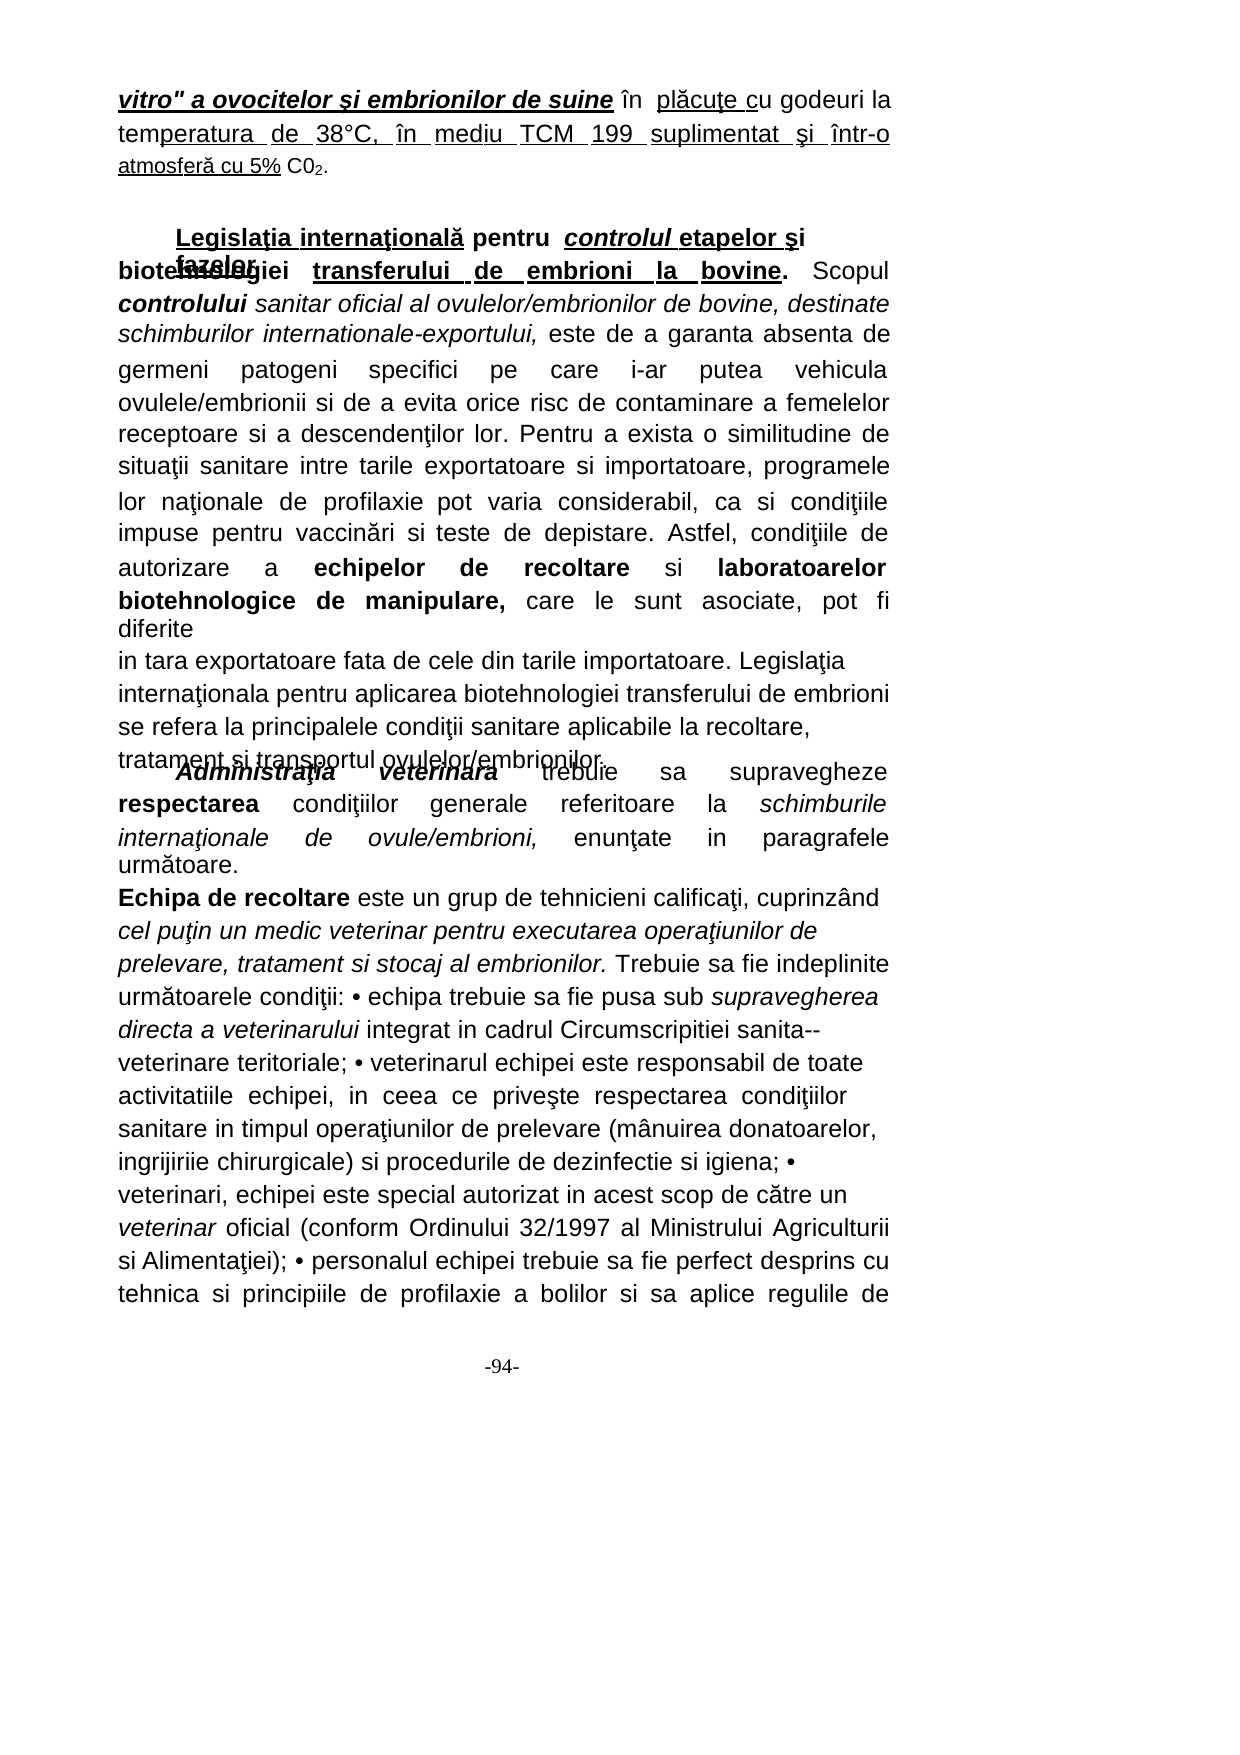

vitro" a ovocitelor şi embrionilor de suine în  plăcuţe cu godeuri la

temperatura  de  38°C,  în  mediu  TCM  199  suplimentat  şi  într-o
atmosferă cu 5% C02.
Legislaţia internaţională pentru  controlul etapelor şi fazelor

biotehnologiei   transferului   de   embrioni   la   bovine.   Scopul
controlului sanitar oficial al ovulelor/embrionilor de bovine, destinate
schimburilor internationale-exportului, este de a garanta absenta de
germeni
patogeni
specifici
pe
care
i-ar
putea    vehicula
ovulele/embrionii si de a evita orice risc de contaminare a femelelor
receptoare si a descendenţilor lor. Pentru a exista o similitudine de
situaţii sanitare intre tarile exportatoare si importatoare, programele
lor  naţionale  de  profilaxie
impuse pentru vaccinări si
pot  varia  considerabil,  ca  si  condiţiile
teste de depistare. Astfel, condiţiile de
autorizare
a     echipelor
de
recoltare
si
laboratoarelor
biotehnologice de manipulare, care le sunt asociate, pot fi diferite
in tara exportatoare fata de cele din tarile importatoare. Legislaţia
internaţionala pentru aplicarea biotehnologiei transferului de embrioni
se refera la principalele condiţii sanitare aplicabile la recoltare,
tratament si transportul ovulelor/embrionilor.
Administraţia
veterinara      trebuie
sa      supravegheze
respectarea    condiţiilor
generale
referitoare
la
schimburile
internaţionale de ovule/embrioni, enunţate in paragrafele următoare.
Echipa de recoltare este un grup de tehnicieni calificaţi, cuprinzând
cel puţin un medic veterinar pentru executarea operaţiunilor de
prelevare, tratament si stocaj al embrionilor. Trebuie sa fie indeplinite
următoarele condiţii: • echipa trebuie sa fie pusa sub supravegherea
directa a veterinarului integrat in cadrul Circumscripitiei sanita--
veterinare teritoriale; • veterinarul echipei este responsabil de toate
activitatiile  echipei,  in  ceea  ce  priveşte  respectarea  condiţiilor
sanitare in timpul operaţiunilor de prelevare (mânuirea donatoarelor,
ingrijiriie chirurgicale) si procedurile de dezinfectie si igiena; •
veterinari, echipei este special autorizat in acest scop de către un
veterinar oficial (conform Ordinului 32/1997 al Ministrului Agriculturii
si Alimentaţiei); • personalul echipei trebuie sa fie perfect desprins cu
tehnica si principiile de profilaxie a bolilor si sa aplice regulile de
-94-